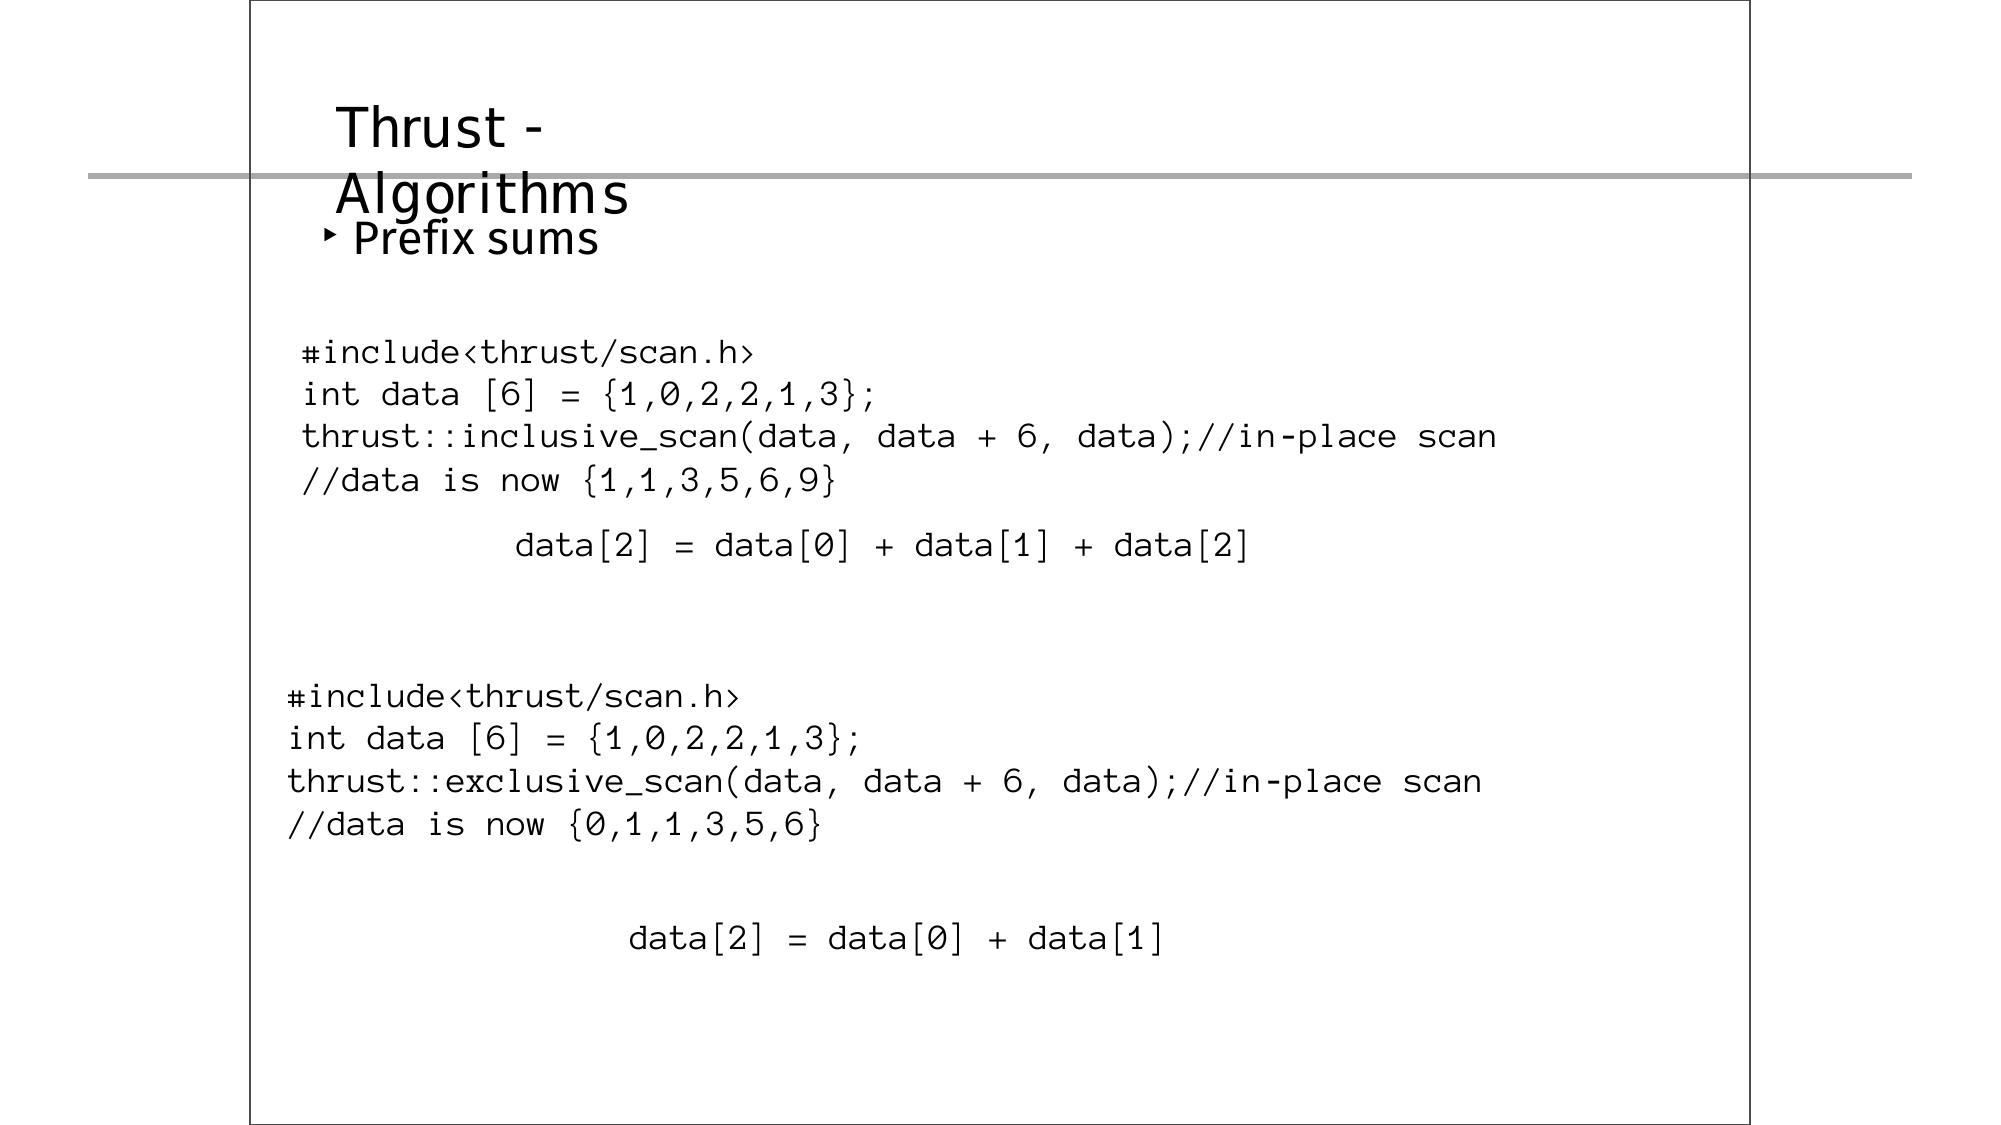

# Thrust - Algorithms

Prefix sums

#include<thrust/scan.h>
int data [6] = {1,0,2,2,1,3};
thrust::inclusive_scan(data, data + 6, data);//in‐place scan
//data is now {1,1,3,5,6,9}
data[2] = data[0] + data[1] + data[2]

#include<thrust/scan.h>
int data [6] = {1,0,2,2,1,3};
thrust::exclusive_scan(data, data + 6, data);//in‐place scan
//data is now {0,1,1,3,5,6}

data[2] = data[0] + data[1]